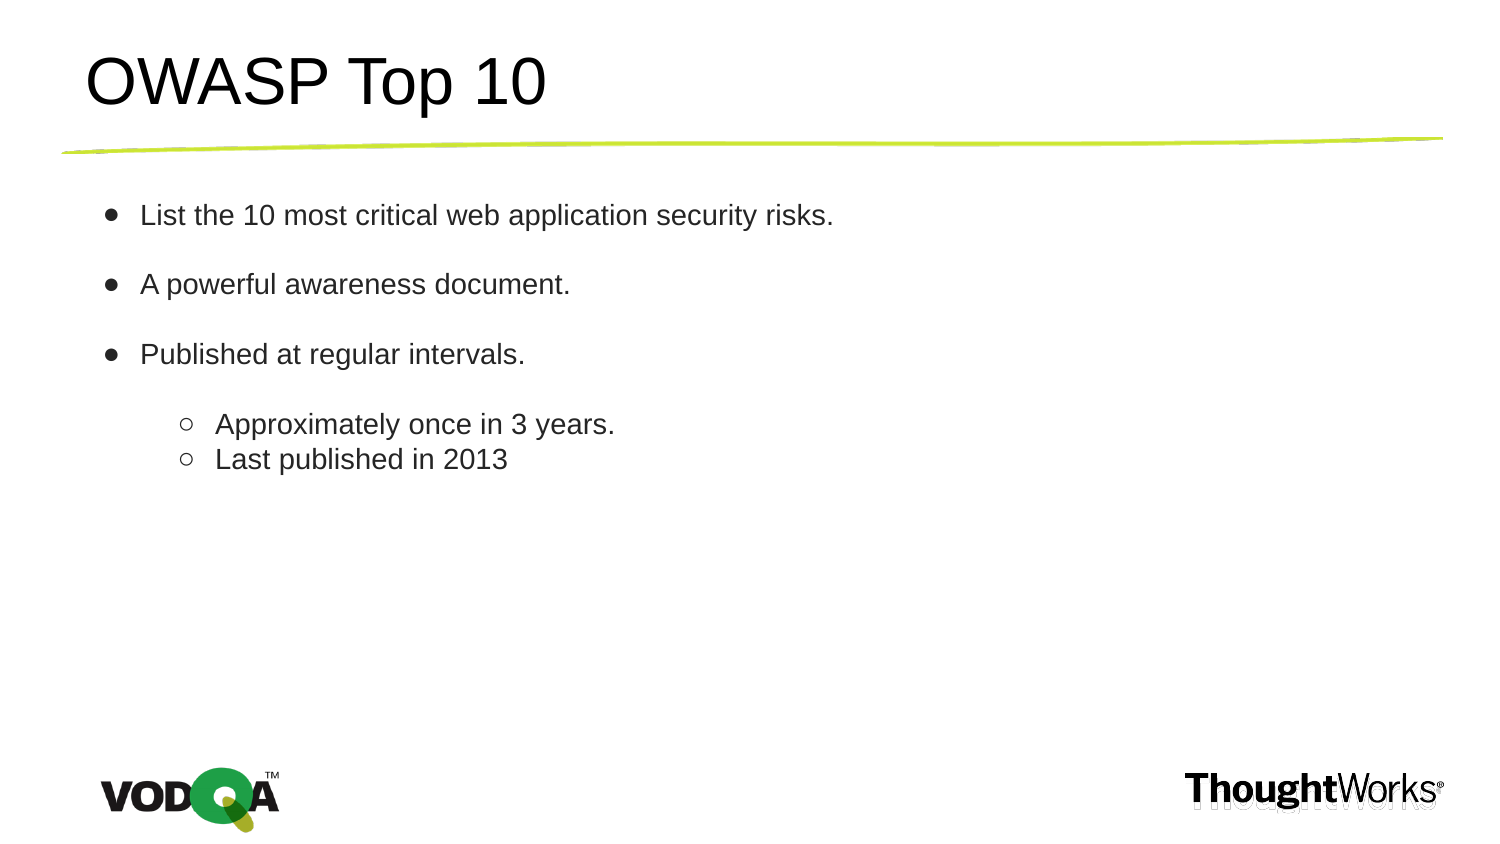

OWASP Top 10

List the 10 most critical web application security risks.

A powerful awareness document.

Published at regular intervals.

Approximately once in 3 years.
Last published in 2013